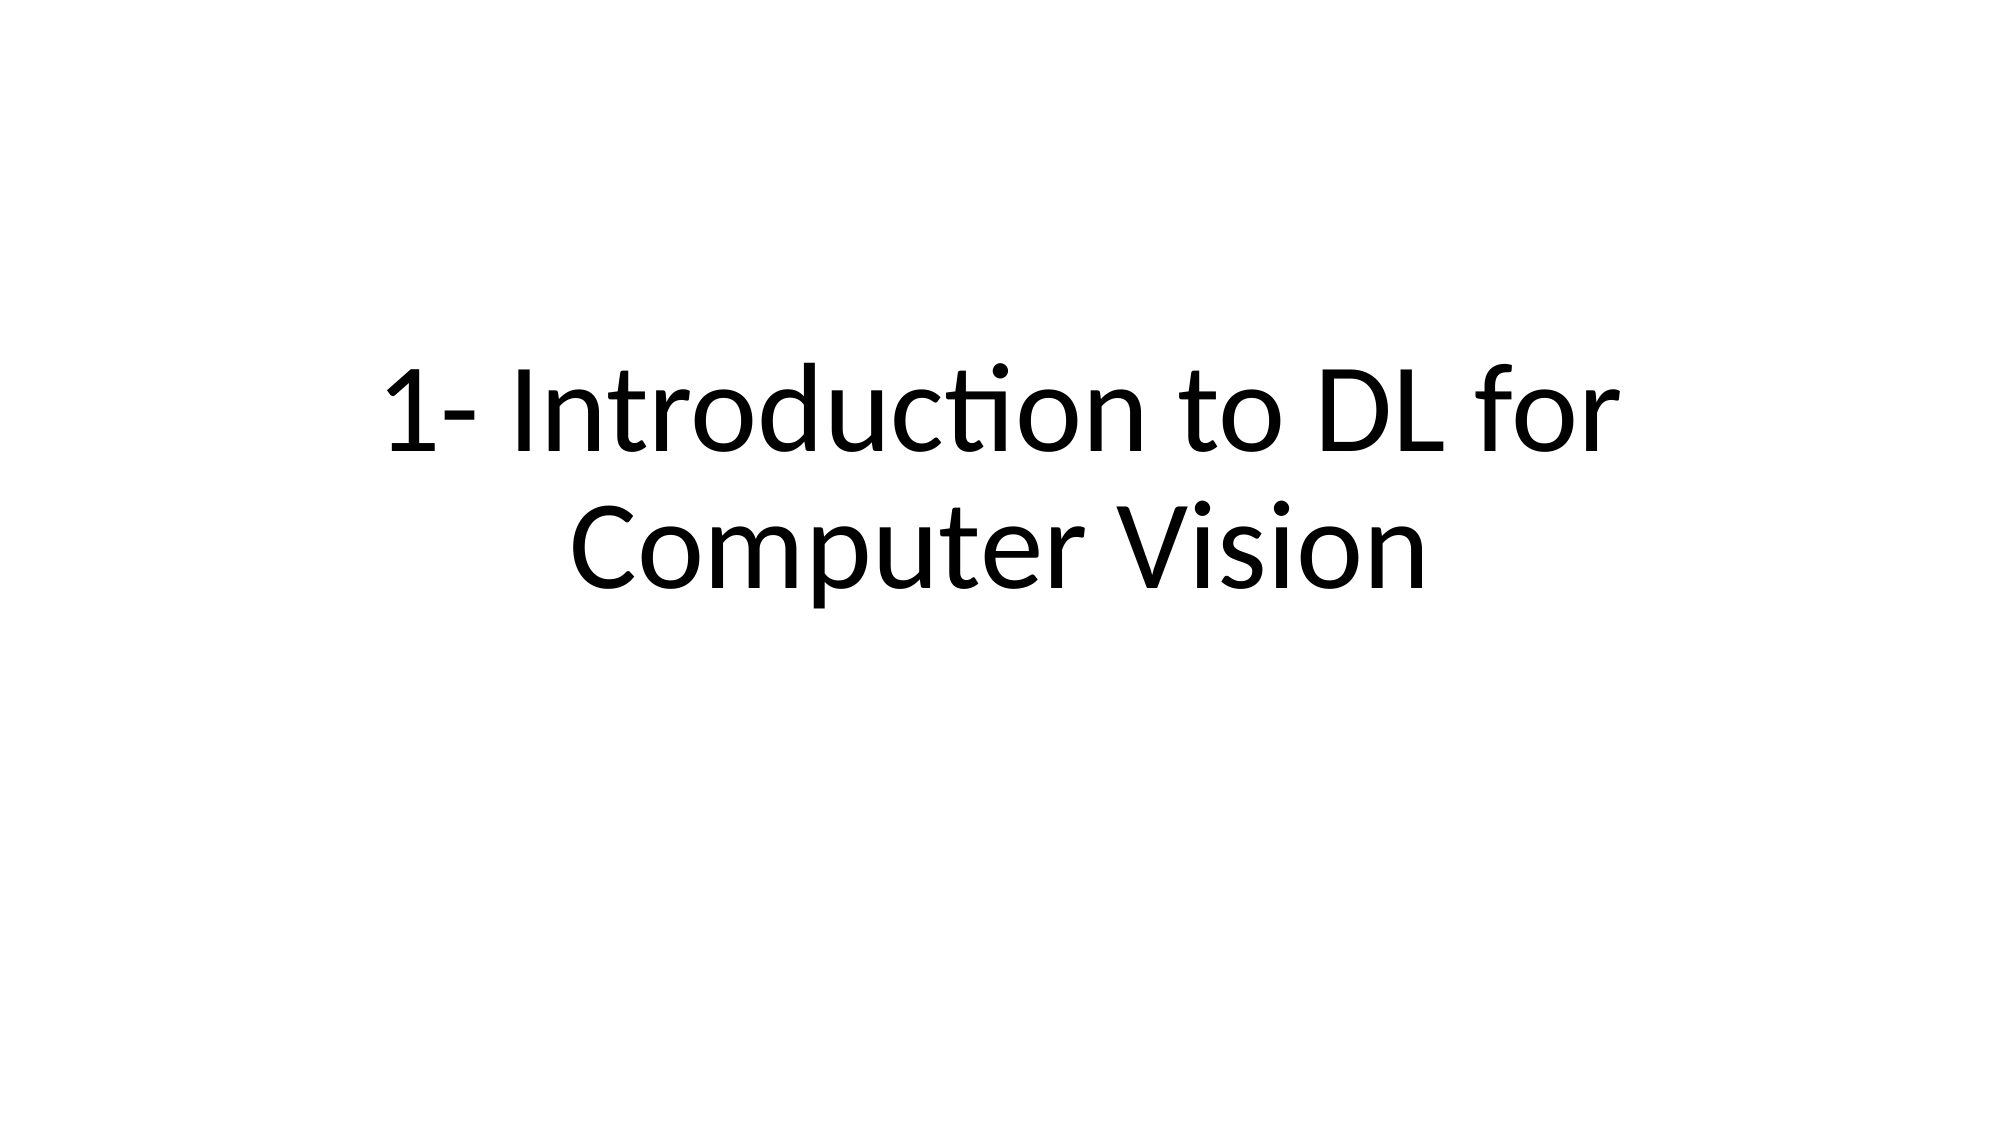

# 1- Introduction to DL for Computer Vision